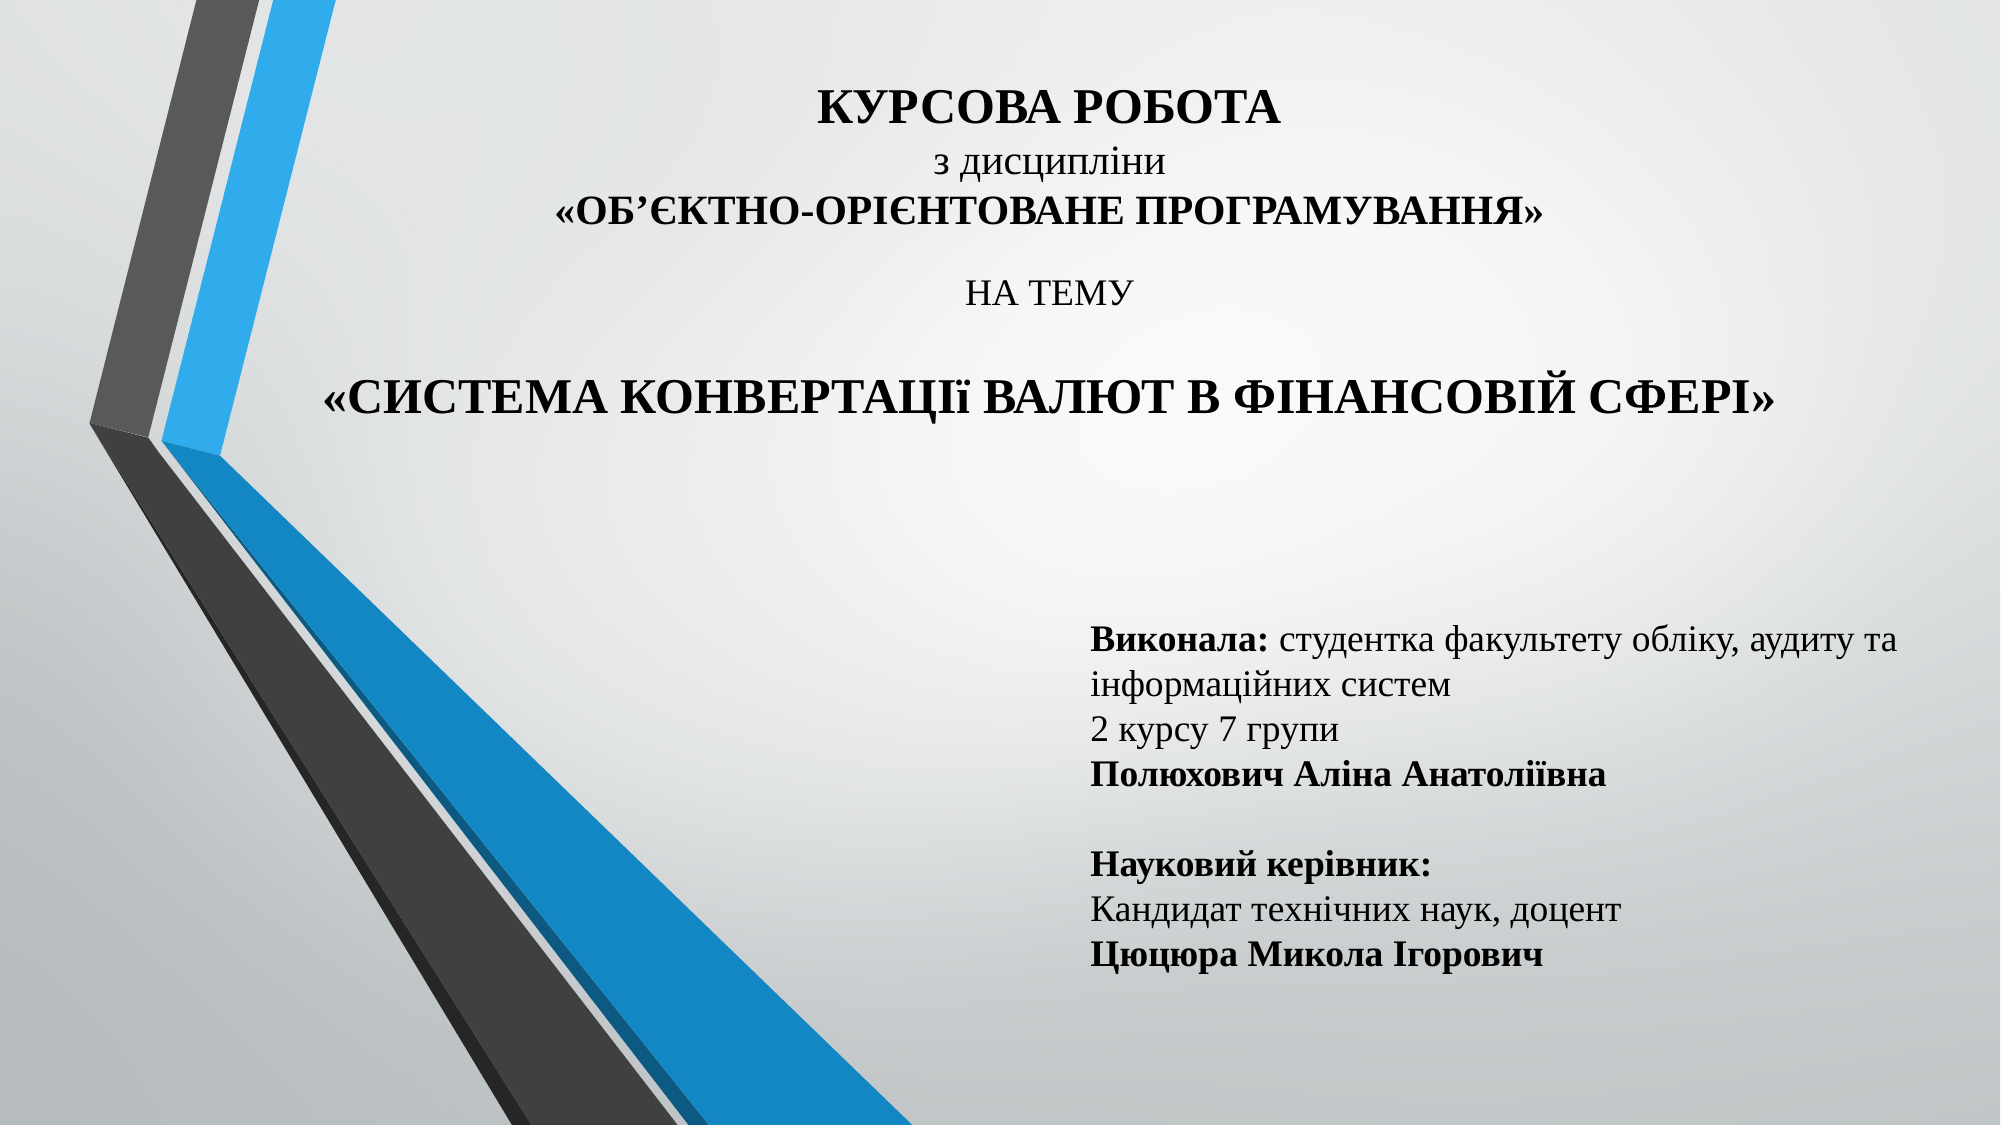

# КУРСОВА РОБОТА з дисципліни «ОБ’ЄКТНО-ОРІЄНТОВАНЕ ПРОГРАМУВАННЯ»   НА ТЕМУ   «СИСТЕМА КОНВЕРТАЦІї ВАЛЮТ В ФІНАНСОВІЙ СФЕРІ»
 
 
Виконала: студентка факультету обліку, аудиту та інформаційних систем
2 курсу 7 групи
Полюхович Аліна Анатоліївна
 
Науковий керівник:
Кандидат технічних наук, доцент
Цюцюра Микола Ігорович